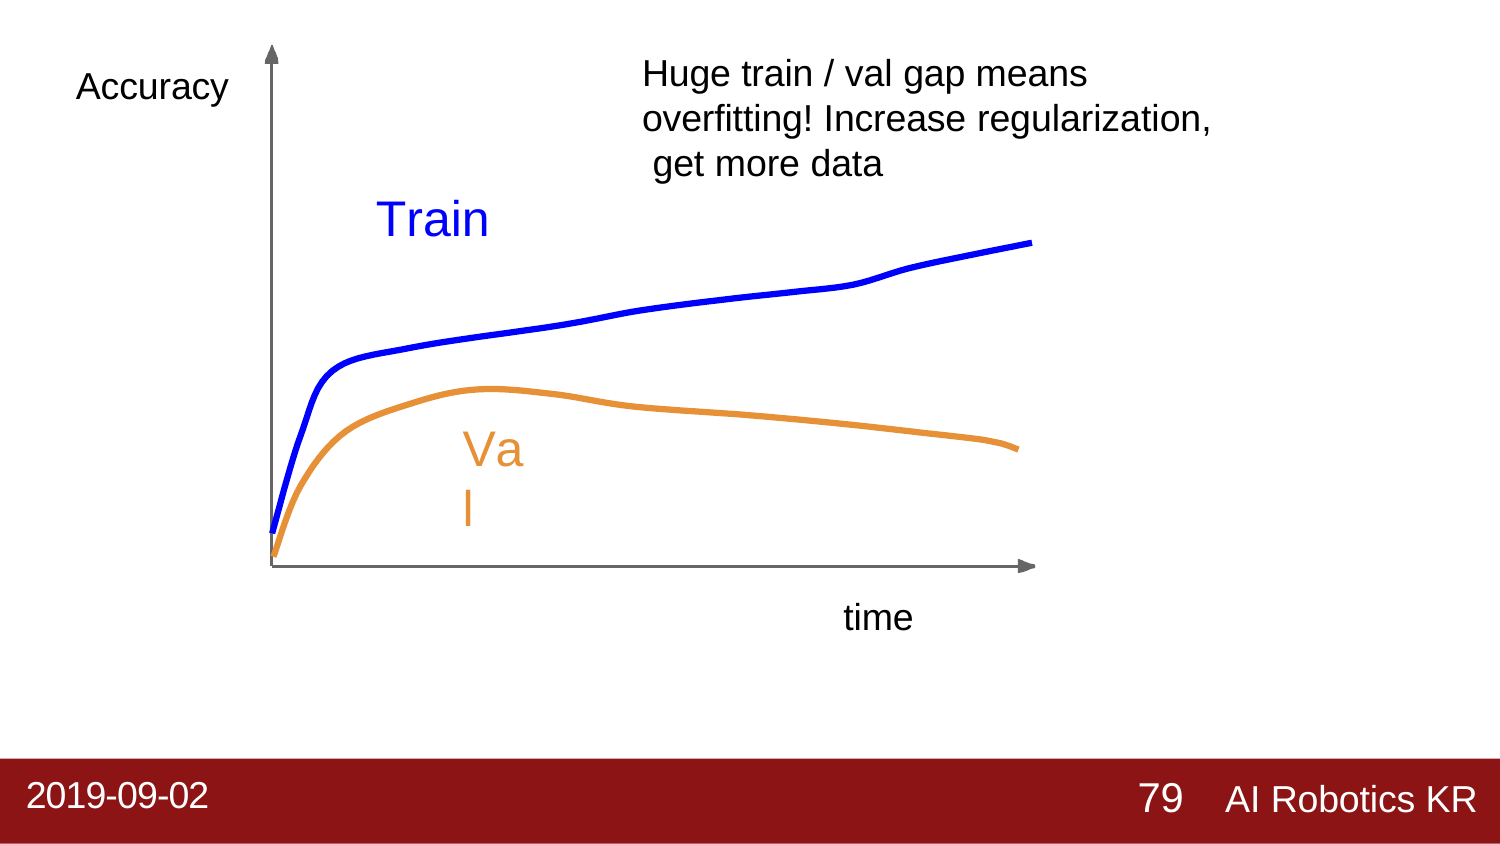

# Huge train / val gap means  overfitting! Increase regularization,  get more data
Accuracy

Train

Val

time
AI Robotics KR
2019-09-02
79